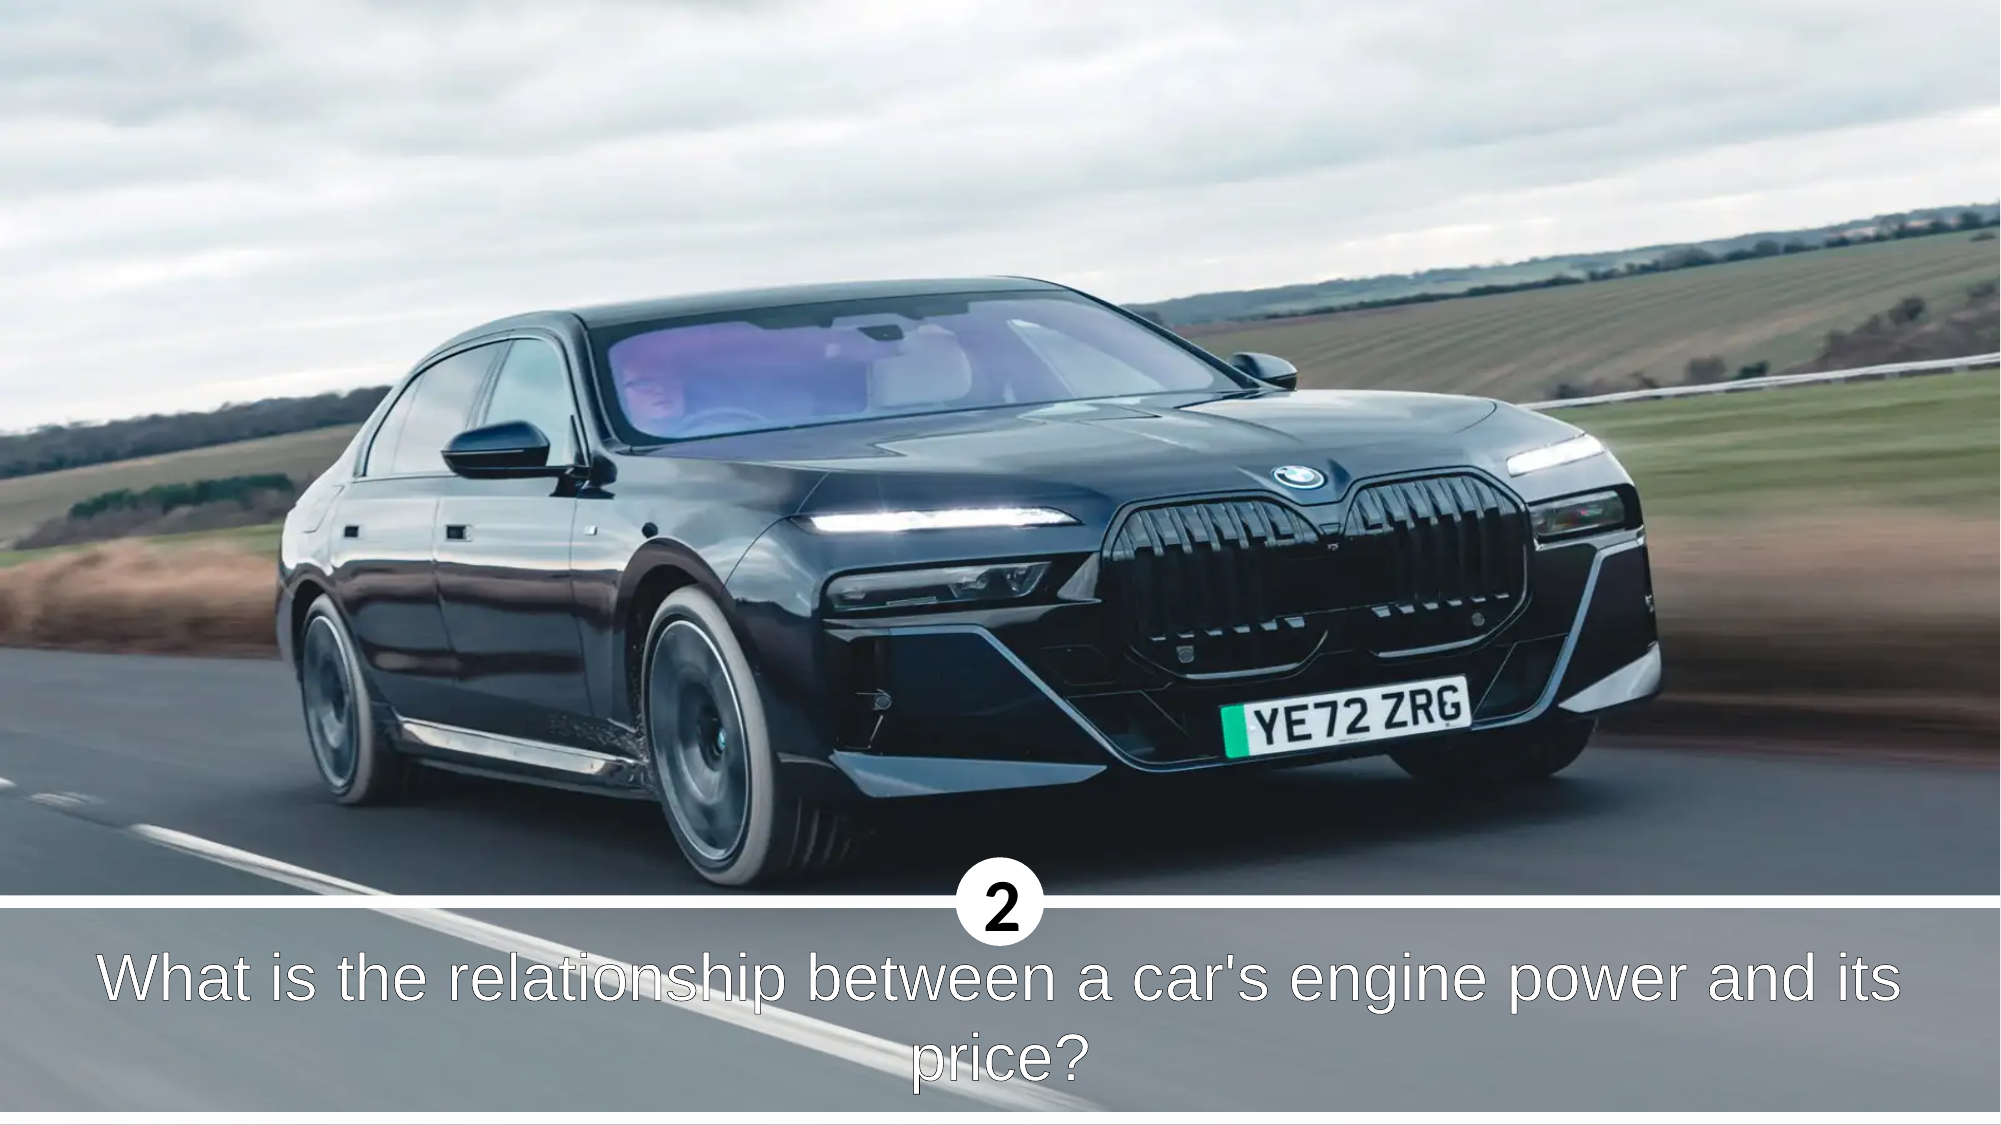

2
What is the relationship between a car's engine power and its price?